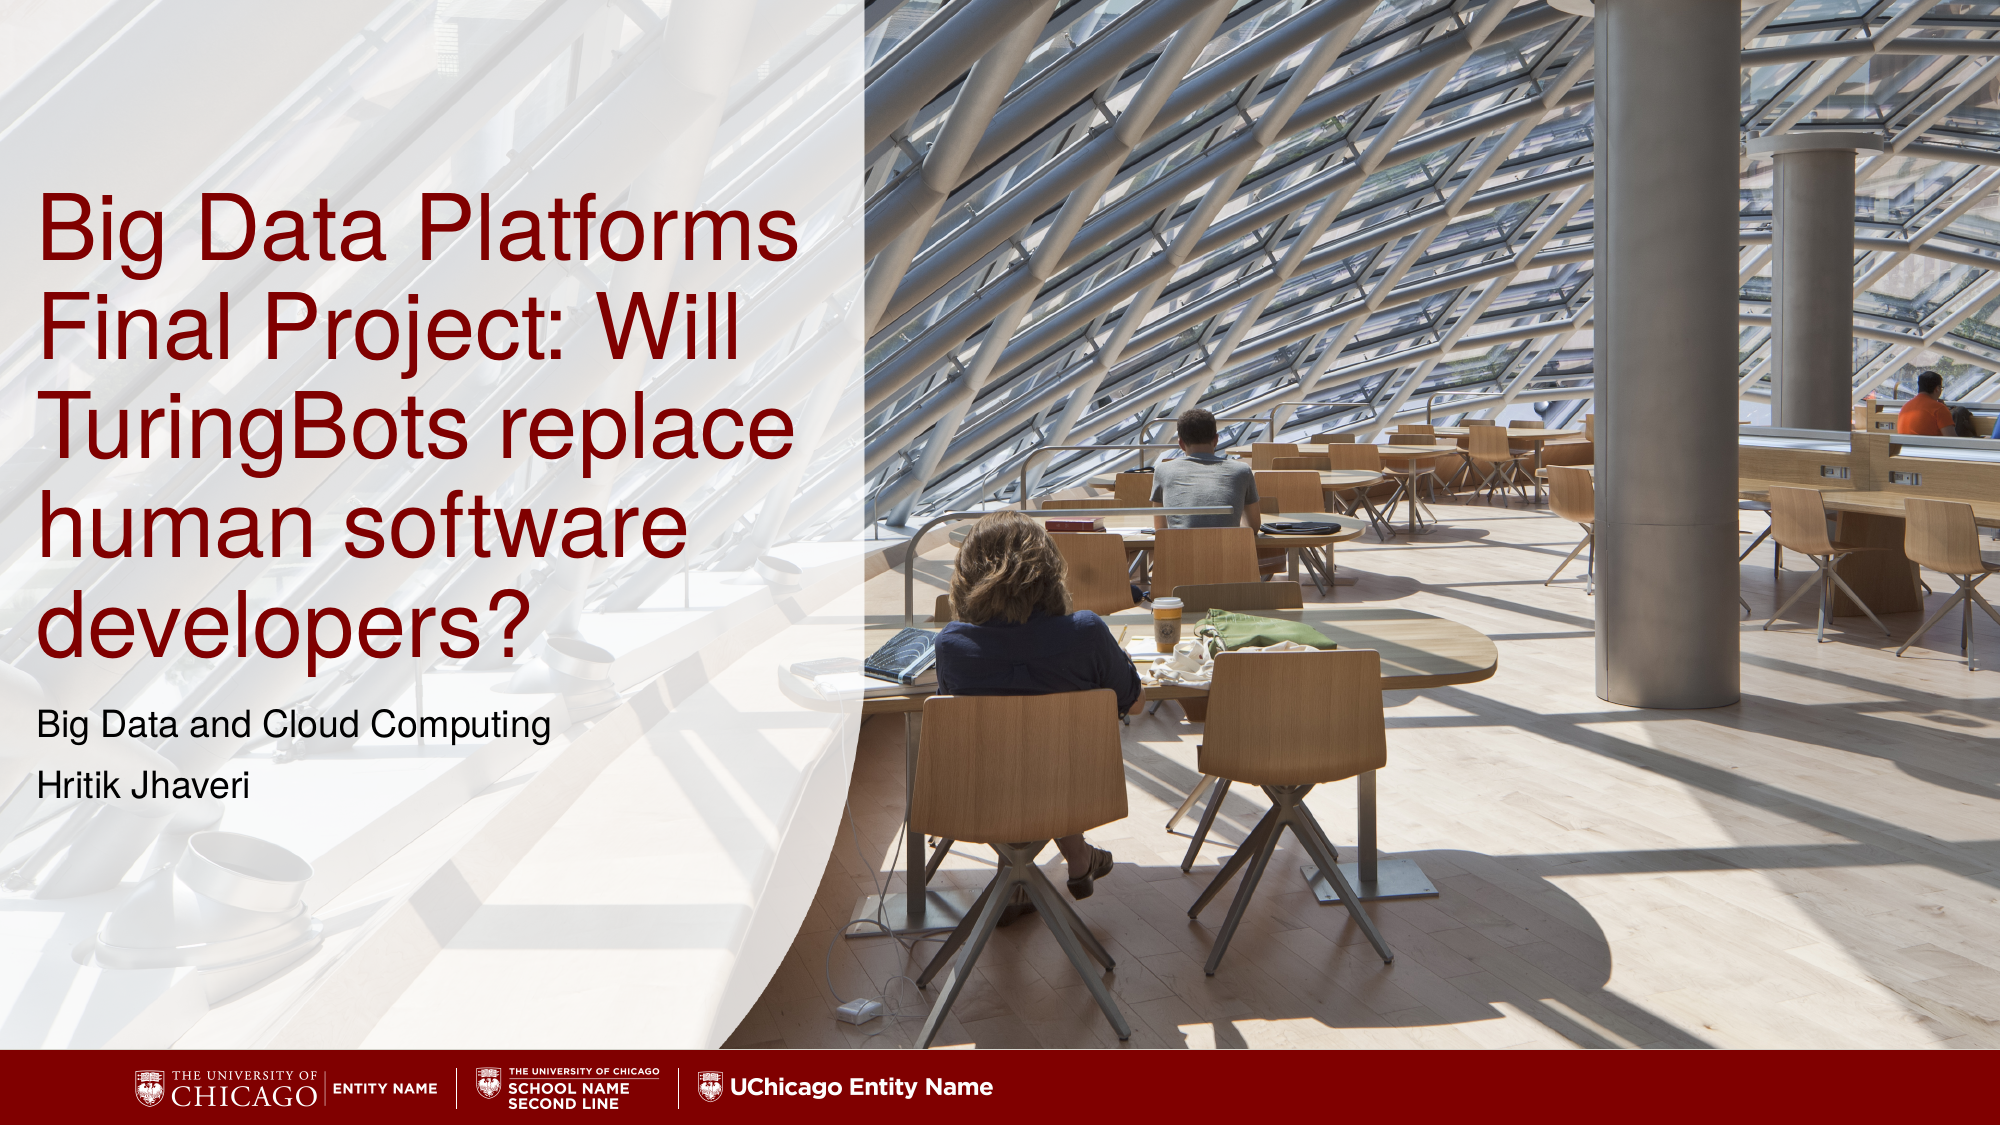

# Big Data Platforms Final Project: Will TuringBots replace human software developers?
Big Data and Cloud Computing
Hritik Jhaveri